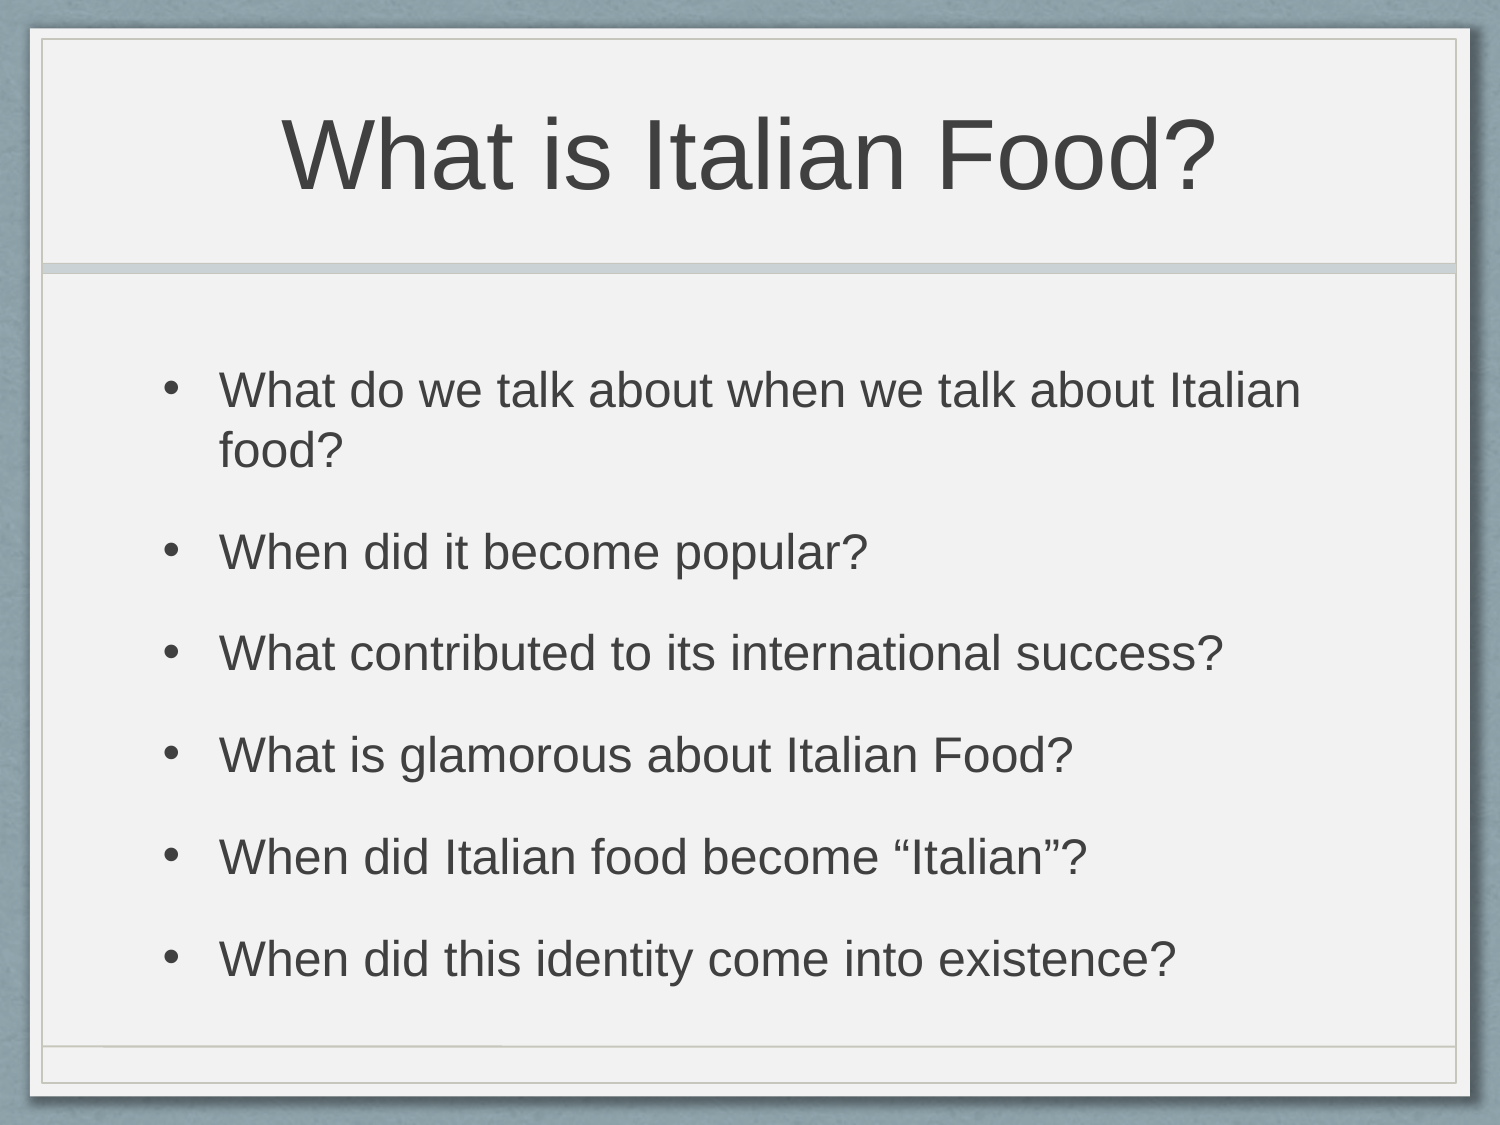

# What is Italian Food?
What do we talk about when we talk about Italian food?
When did it become popular?
What contributed to its international success?
What is glamorous about Italian Food?
When did Italian food become “Italian”?
When did this identity come into existence?